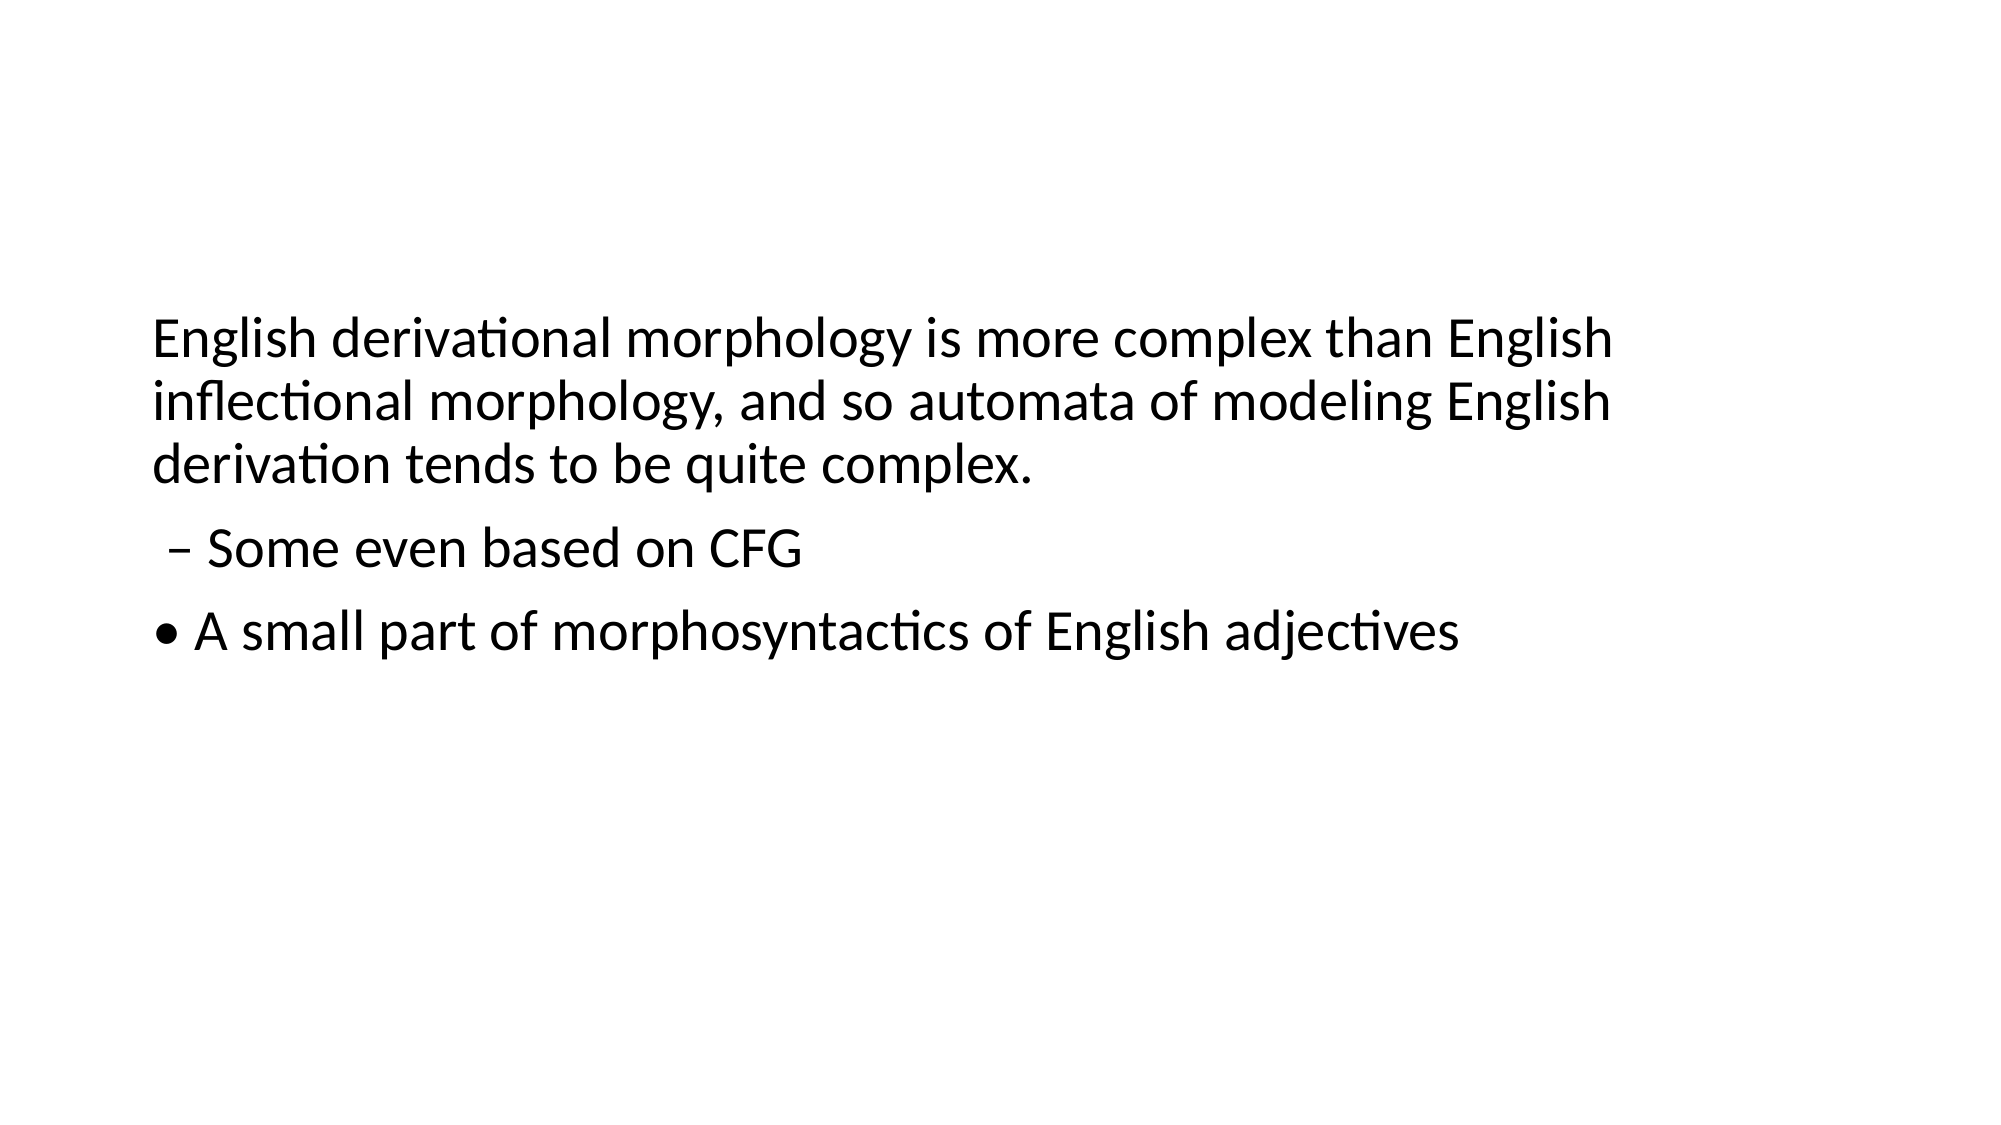

#
English derivational morphology is more complex than English inflectional morphology, and so automata of modeling English derivation tends to be quite complex.
 – Some even based on CFG
• A small part of morphosyntactics of English adjectives